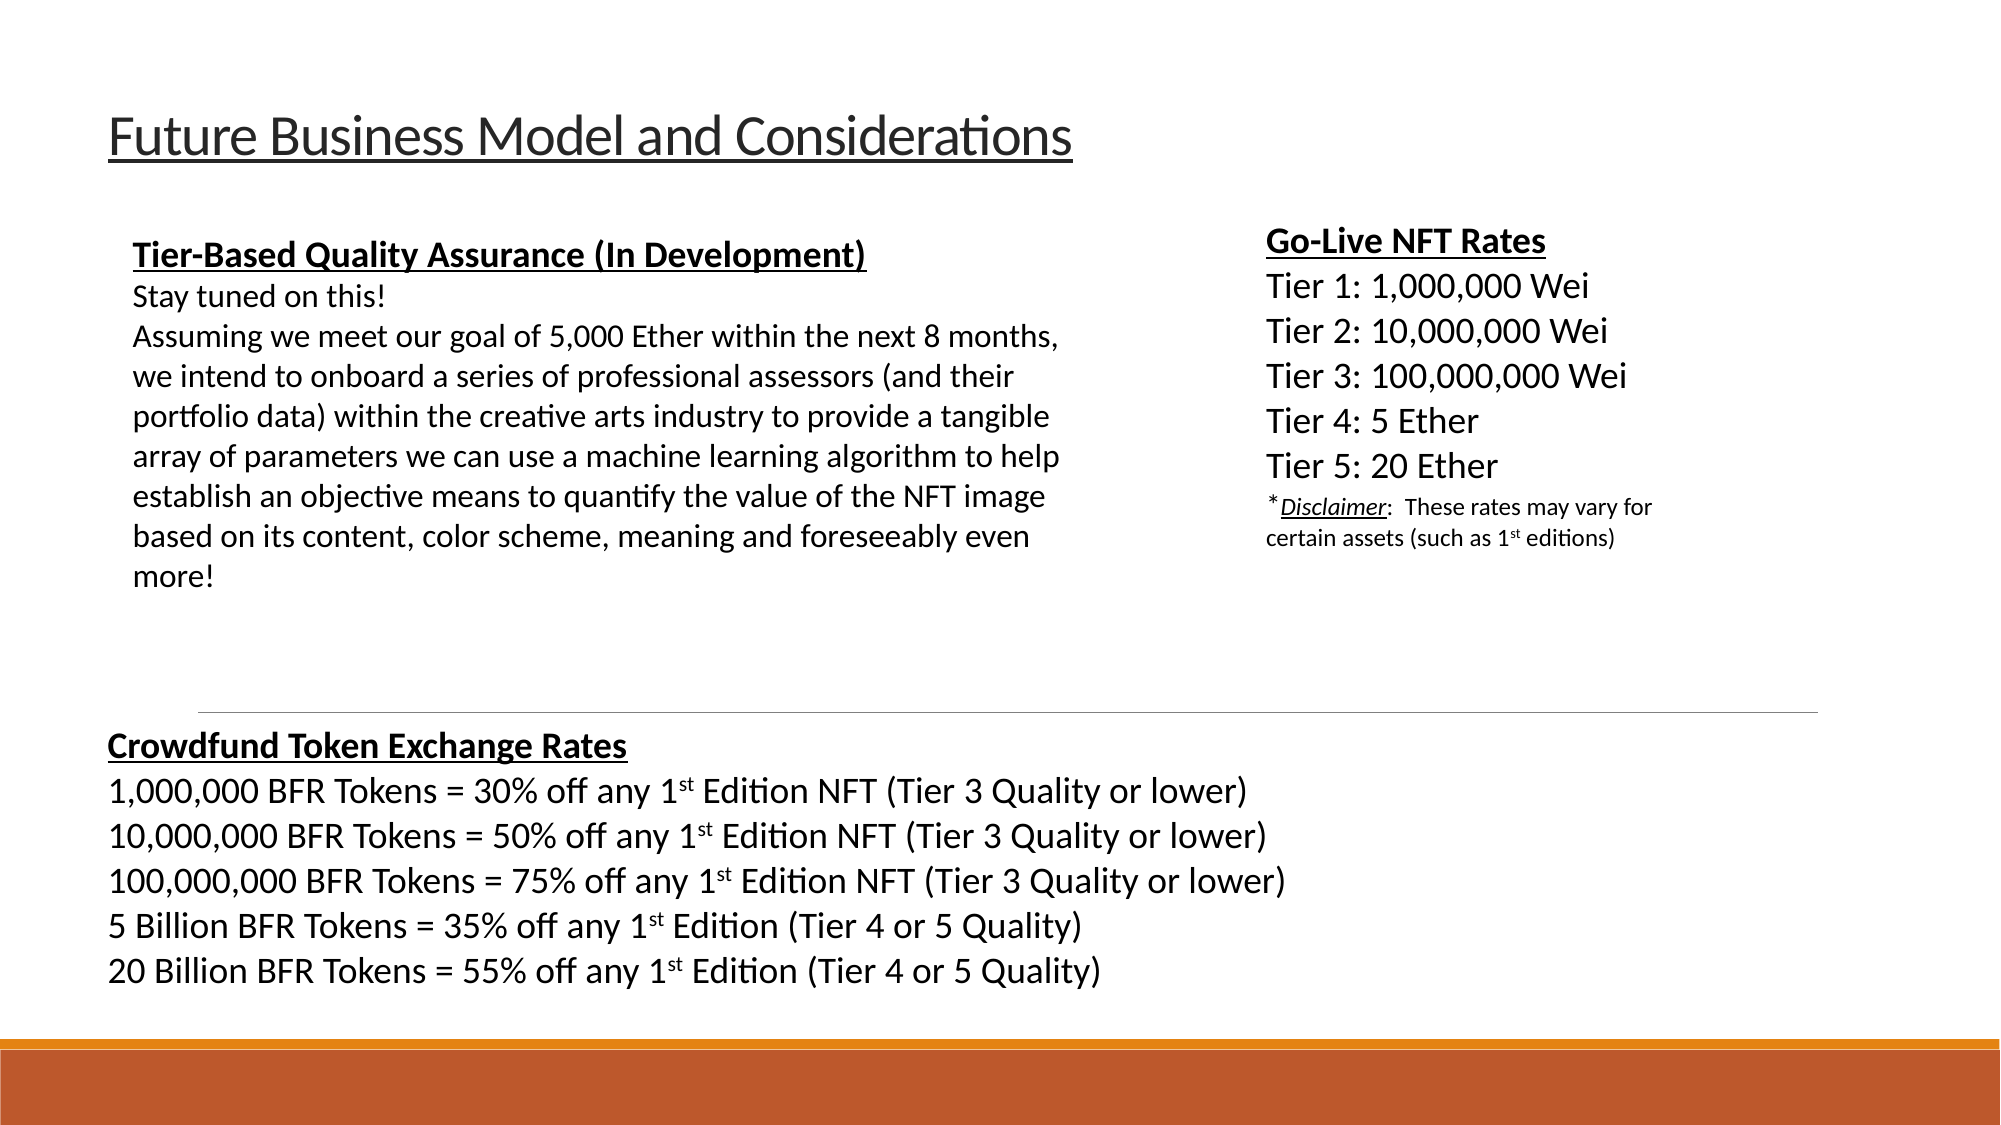

# Future Business Model and Considerations
Go-Live NFT Rates
Tier 1: 1,000,000 Wei
Tier 2: 10,000,000 Wei
Tier 3: 100,000,000 Wei
Tier 4: 5 Ether
Tier 5: 20 Ether
*Disclaimer:  These rates may vary for certain assets (such as 1st editions)
Tier-Based Quality Assurance (In Development)
Stay tuned on this!
Assuming we meet our goal of 5,000 Ether within the next 8 months, we intend to onboard a series of professional assessors (and their portfolio data) within the creative arts industry to provide a tangible array of parameters we can use a machine learning algorithm to help establish an objective means to quantify the value of the NFT image based on its content, color scheme, meaning and foreseeably even more!

Crowdfund Token Exchange Rates
1,000,000 BFR Tokens = 30% off any 1st Edition NFT (Tier 3 Quality or lower)
10,000,000 BFR Tokens = 50% off any 1st Edition NFT (Tier 3 Quality or lower)
100,000,000 BFR Tokens = 75% off any 1st Edition NFT (Tier 3 Quality or lower)
5 Billion BFR Tokens = 35% off any 1st Edition (Tier 4 or 5 Quality)
20 Billion BFR Tokens = 55% off any 1st Edition (Tier 4 or 5 Quality)